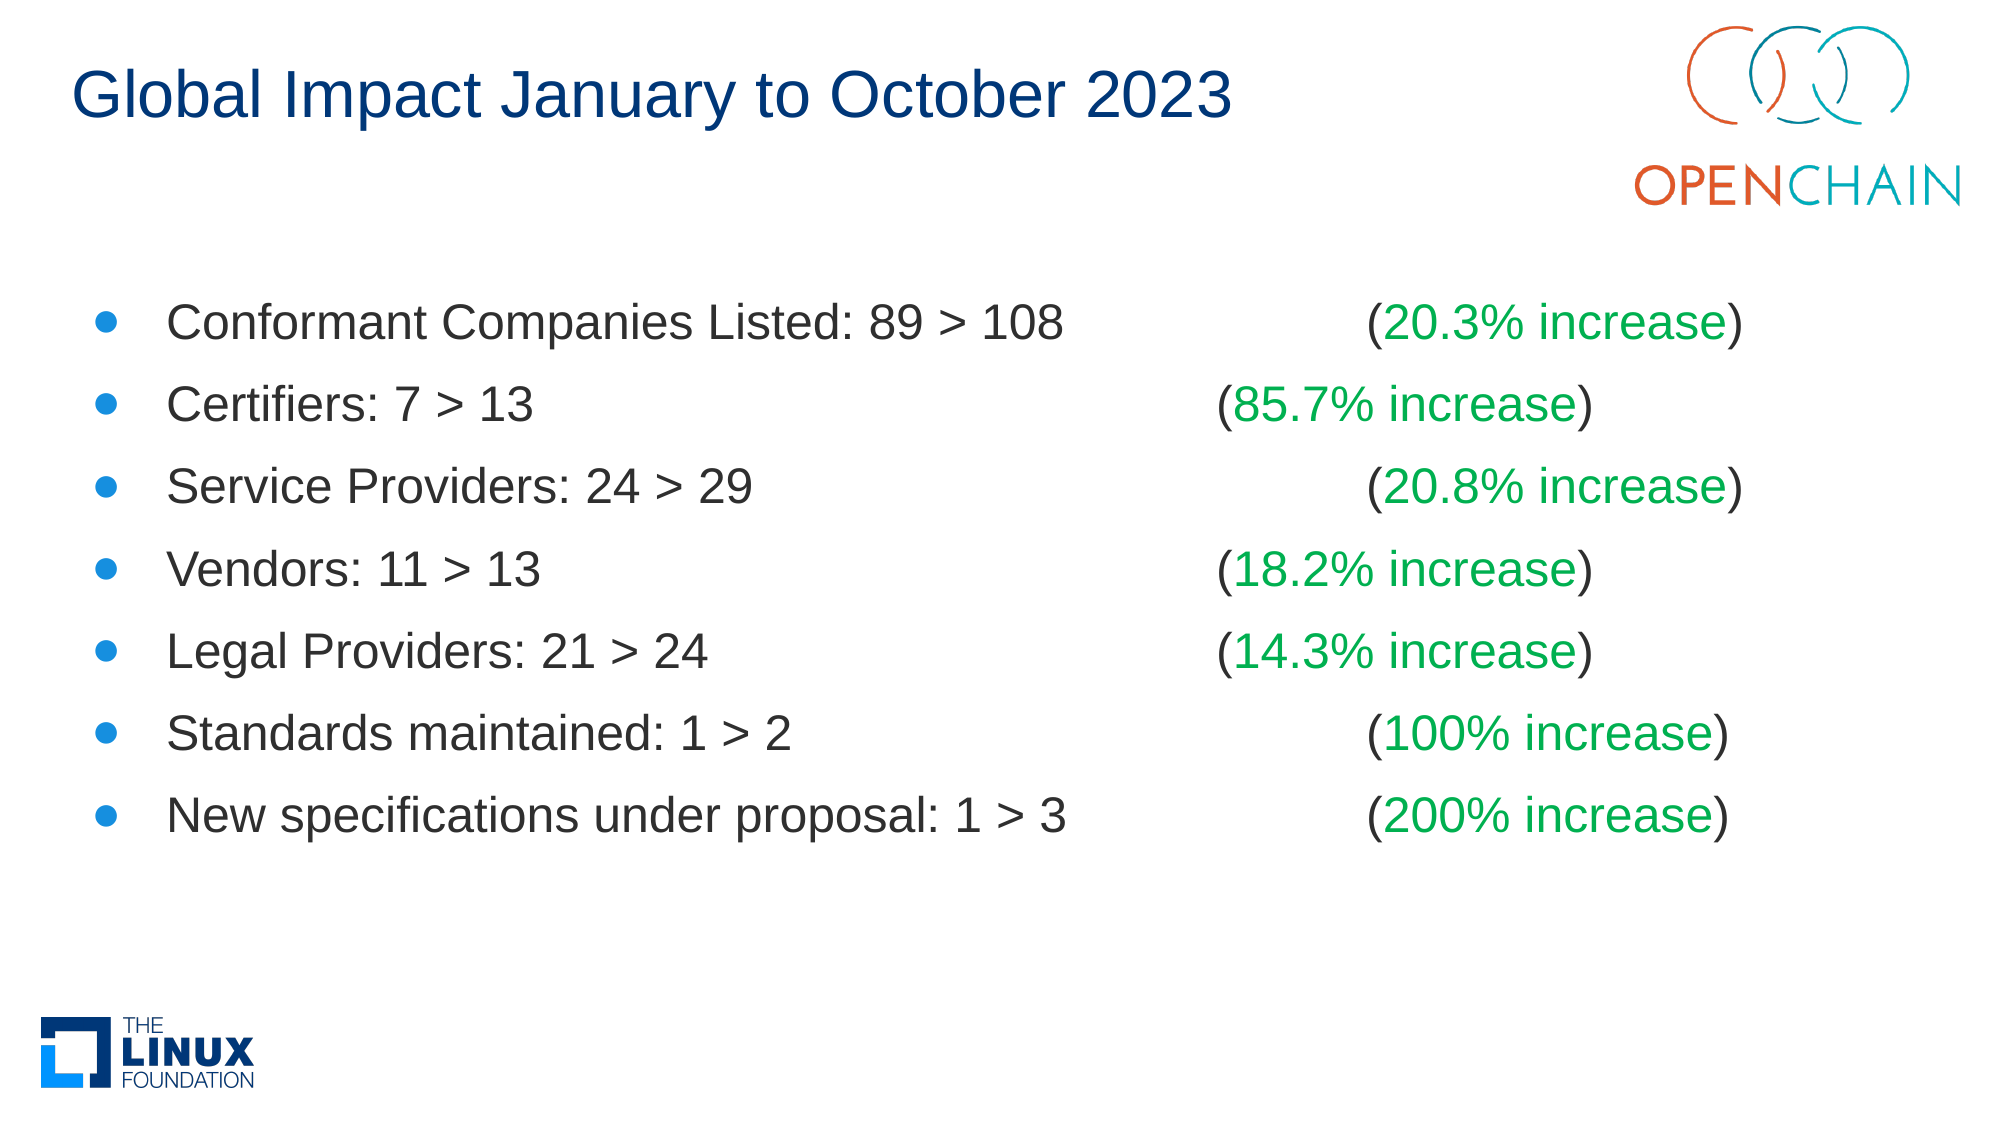

# Global Impact January to October 2023

Conformant Companies Listed: 89 > 108 		(20.3% increase)
Certifiers: 7 > 13 					(85.7% increase)
Service Providers: 24 > 29 				(20.8% increase)
Vendors: 11 > 13 					(18.2% increase)
Legal Providers: 21 > 24 				(14.3% increase)
Standards maintained: 1 > 2 				(100% increase)
New specifications under proposal: 1 > 3 		(200% increase)